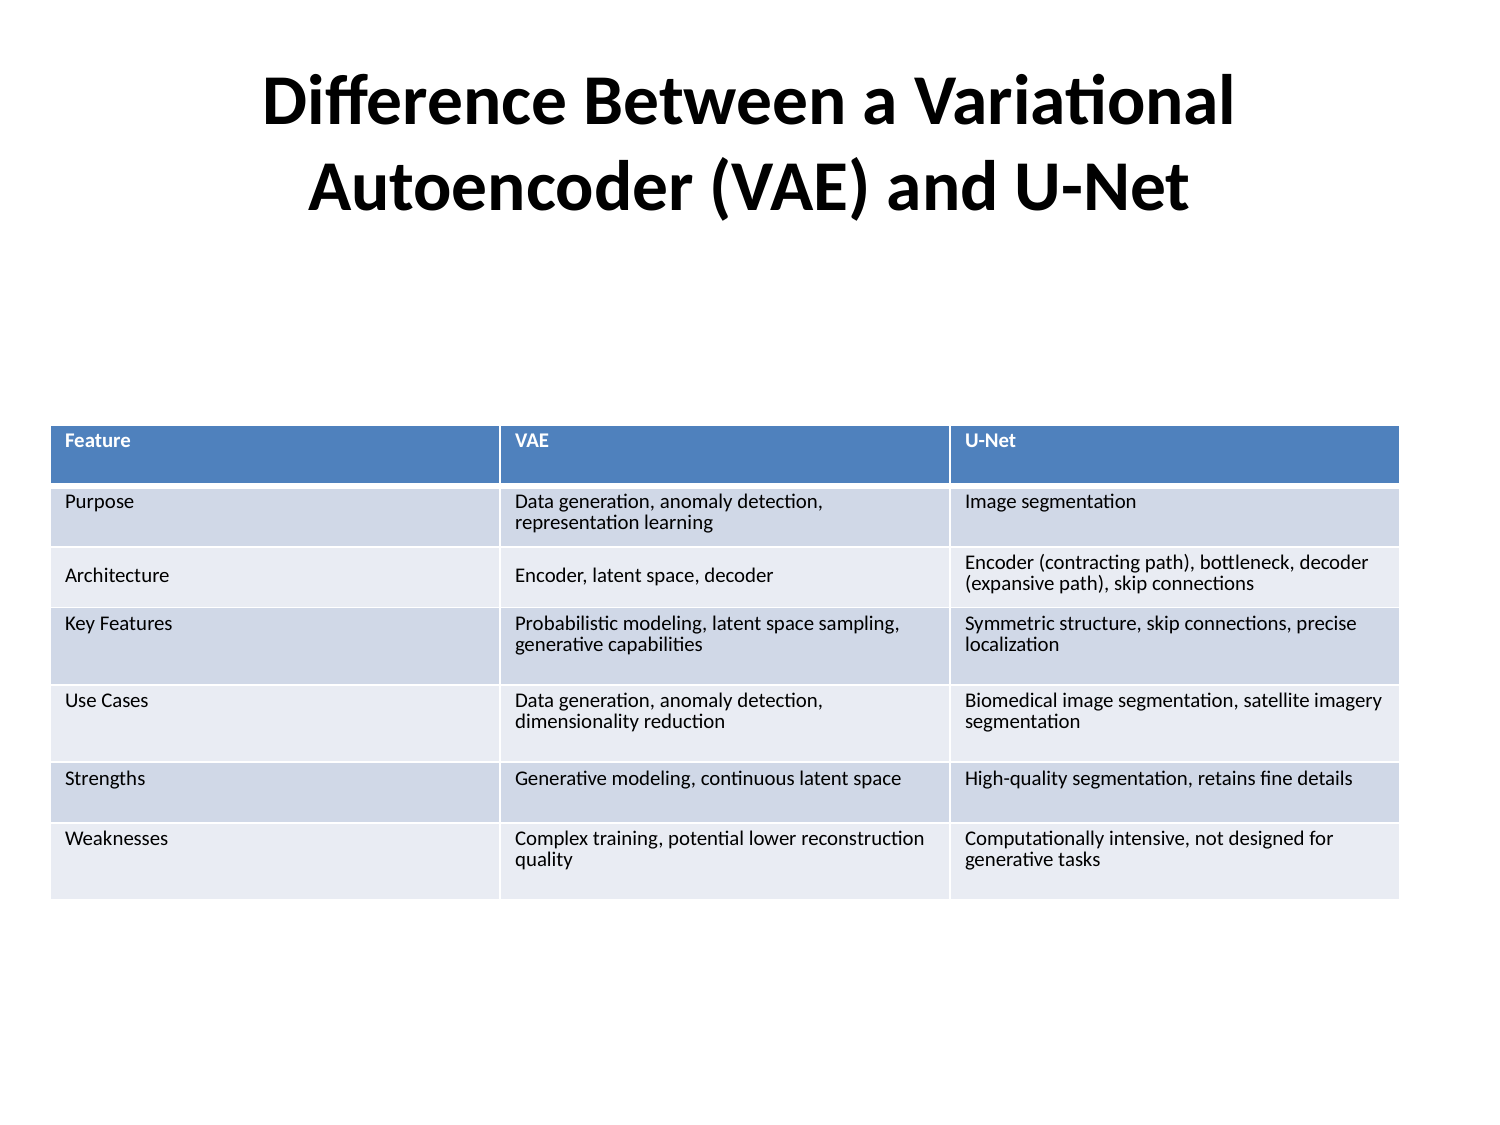

# Difference Between a Variational Autoencoder (VAE) and U-Net
| Feature | VAE | U-Net |
| --- | --- | --- |
| Purpose | Data generation, anomaly detection, representation learning | Image segmentation |
| Architecture | Encoder, latent space, decoder | Encoder (contracting path), bottleneck, decoder (expansive path), skip connections |
| Key Features | Probabilistic modeling, latent space sampling, generative capabilities | Symmetric structure, skip connections, precise localization |
| Use Cases | Data generation, anomaly detection, dimensionality reduction | Biomedical image segmentation, satellite imagery segmentation |
| Strengths | Generative modeling, continuous latent space | High-quality segmentation, retains fine details |
| Weaknesses | Complex training, potential lower reconstruction quality | Computationally intensive, not designed for generative tasks |